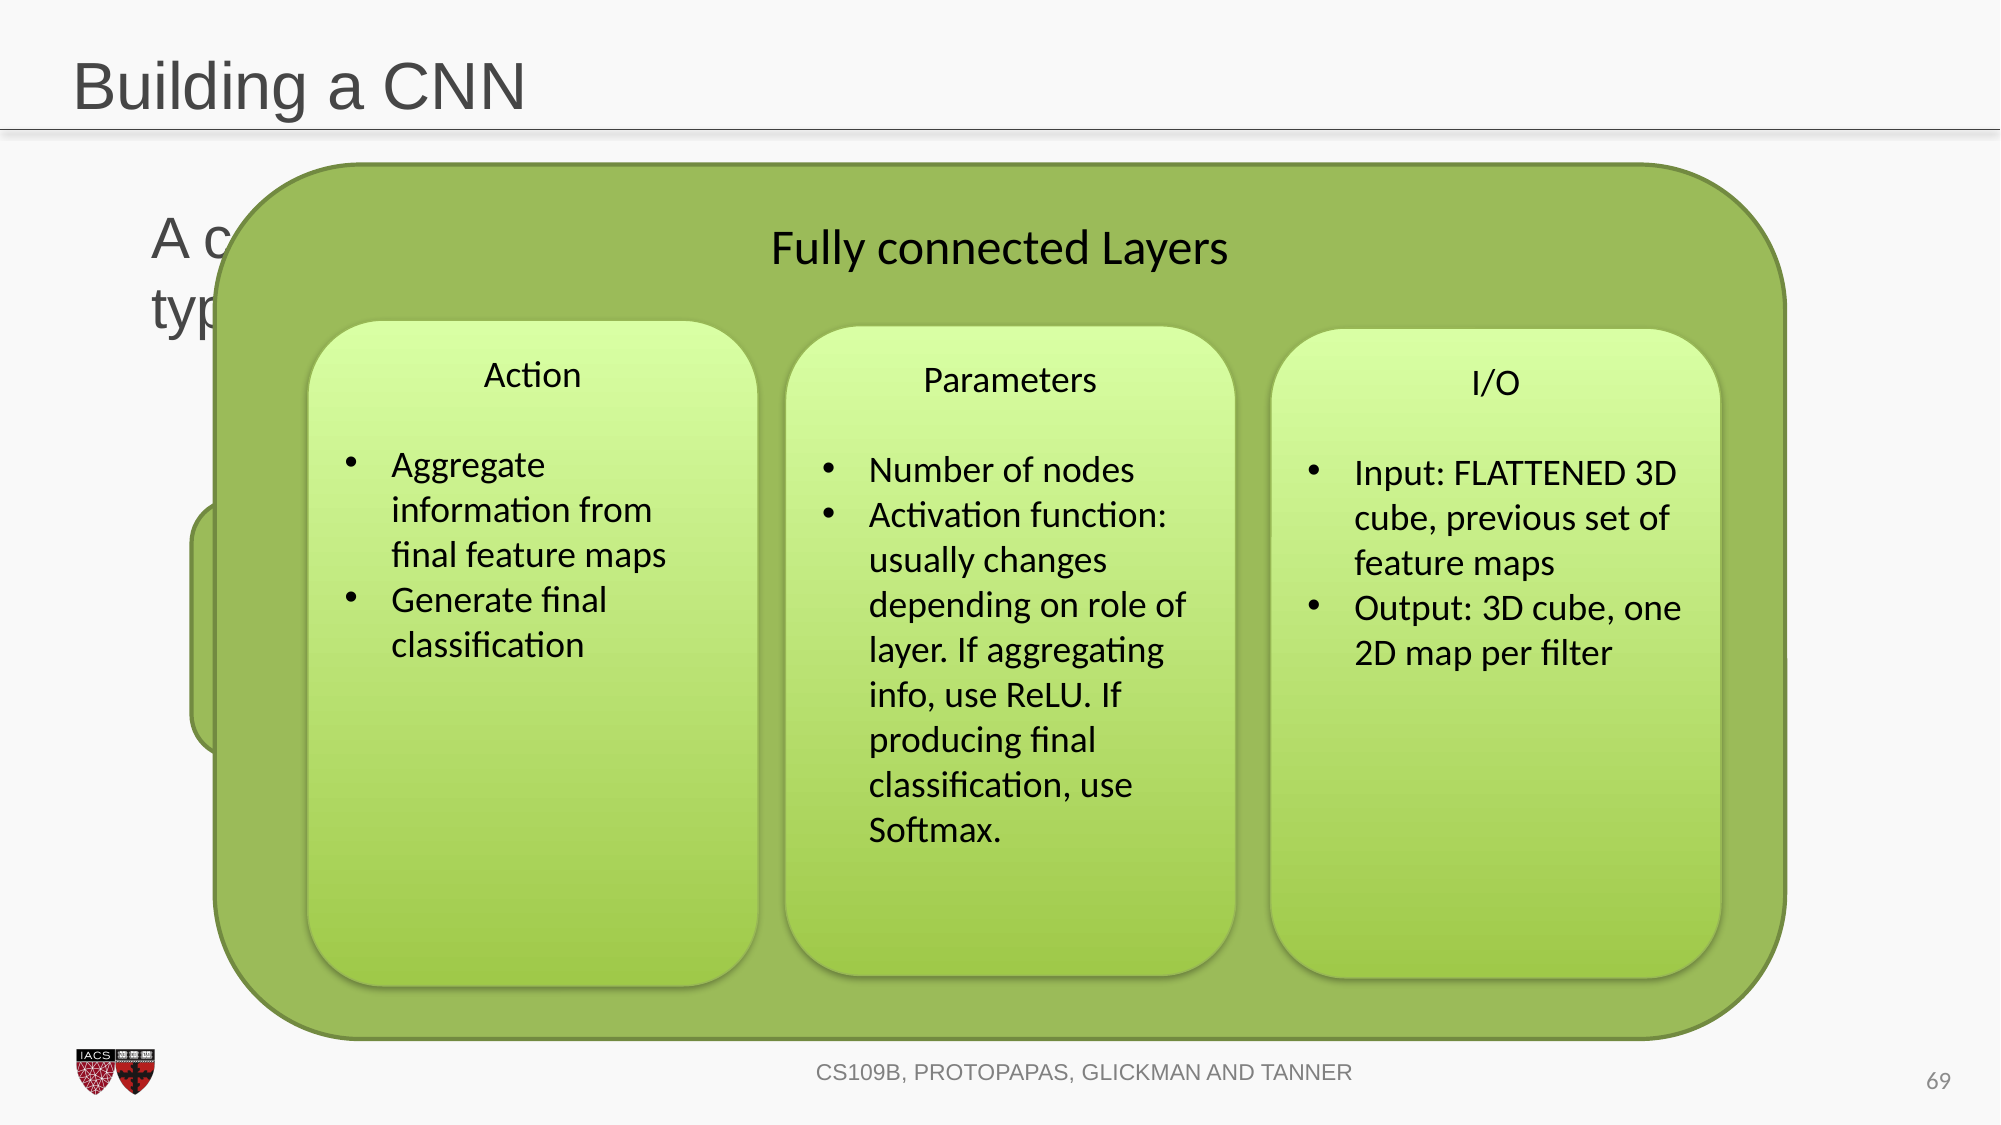

# Building a CNN
Fully connected Layers
A convolutional neural network is built by stacking layers, typically of 3 types:
Action

Aggregate information from final feature maps
Generate final classification
Parameters

Number of nodes
Activation function: usually changes depending on role of layer. If aggregating info, use ReLU. If producing final classification, use Softmax.

I/O

Input: FLATTENED 3D cube, previous set of feature maps
Output: 3D cube, one 2D map per filter

Pooling Layers
Convolutional Layers
69